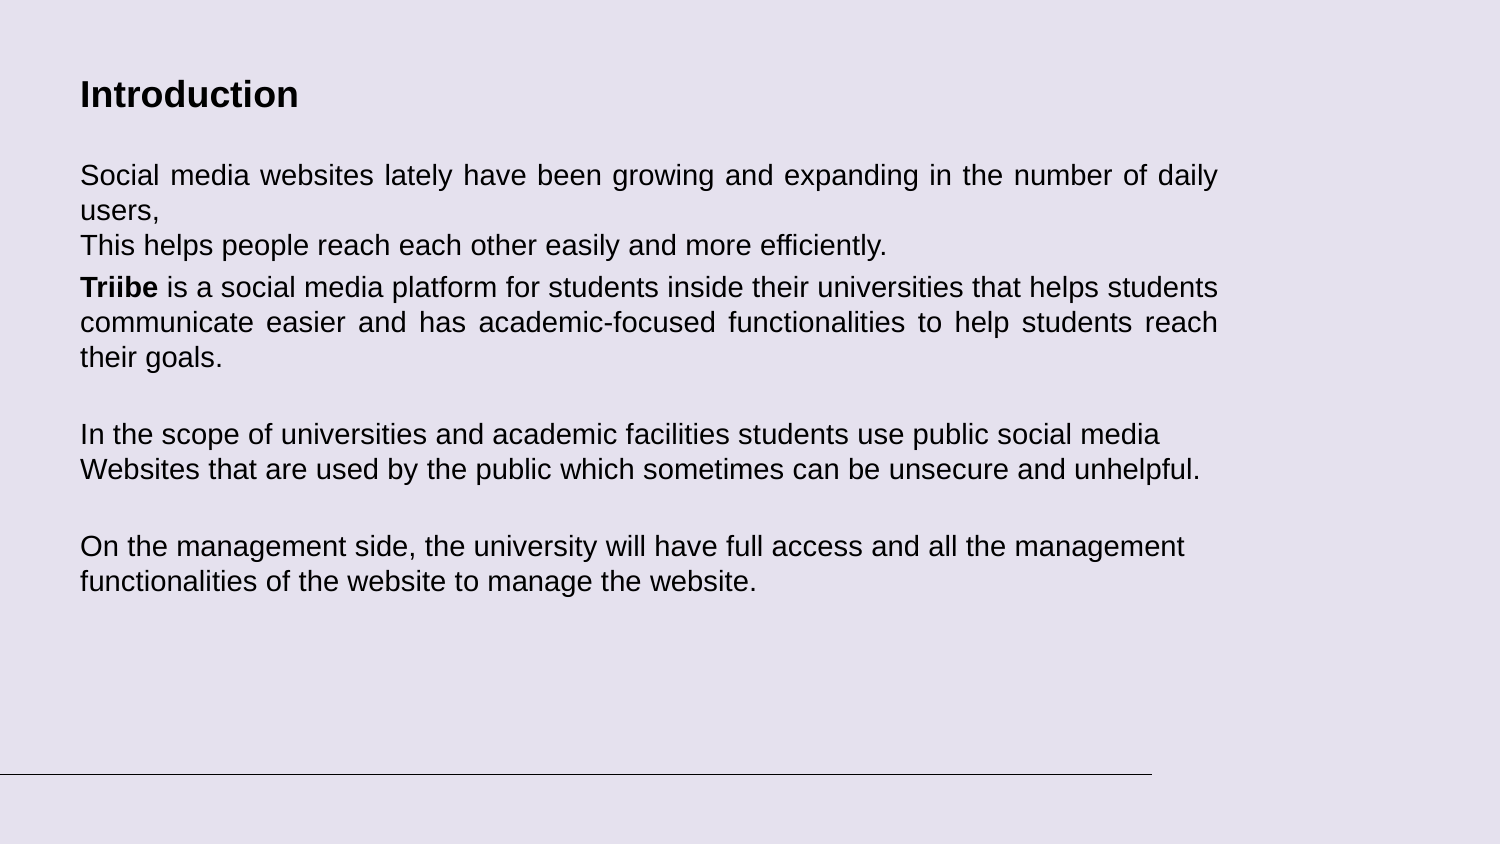

Introduction
Social media websites lately have been growing and expanding in the number of daily users,
This helps people reach each other easily and more efficiently.
Triibe is a social media platform for students inside their universities that helps students communicate easier and has academic-focused functionalities to help students reach their goals.
In the scope of universities and academic facilities students use public social media
Websites that are used by the public which sometimes can be unsecure and unhelpful.
On the management side, the university will have full access and all the management functionalities of the website to manage the website.